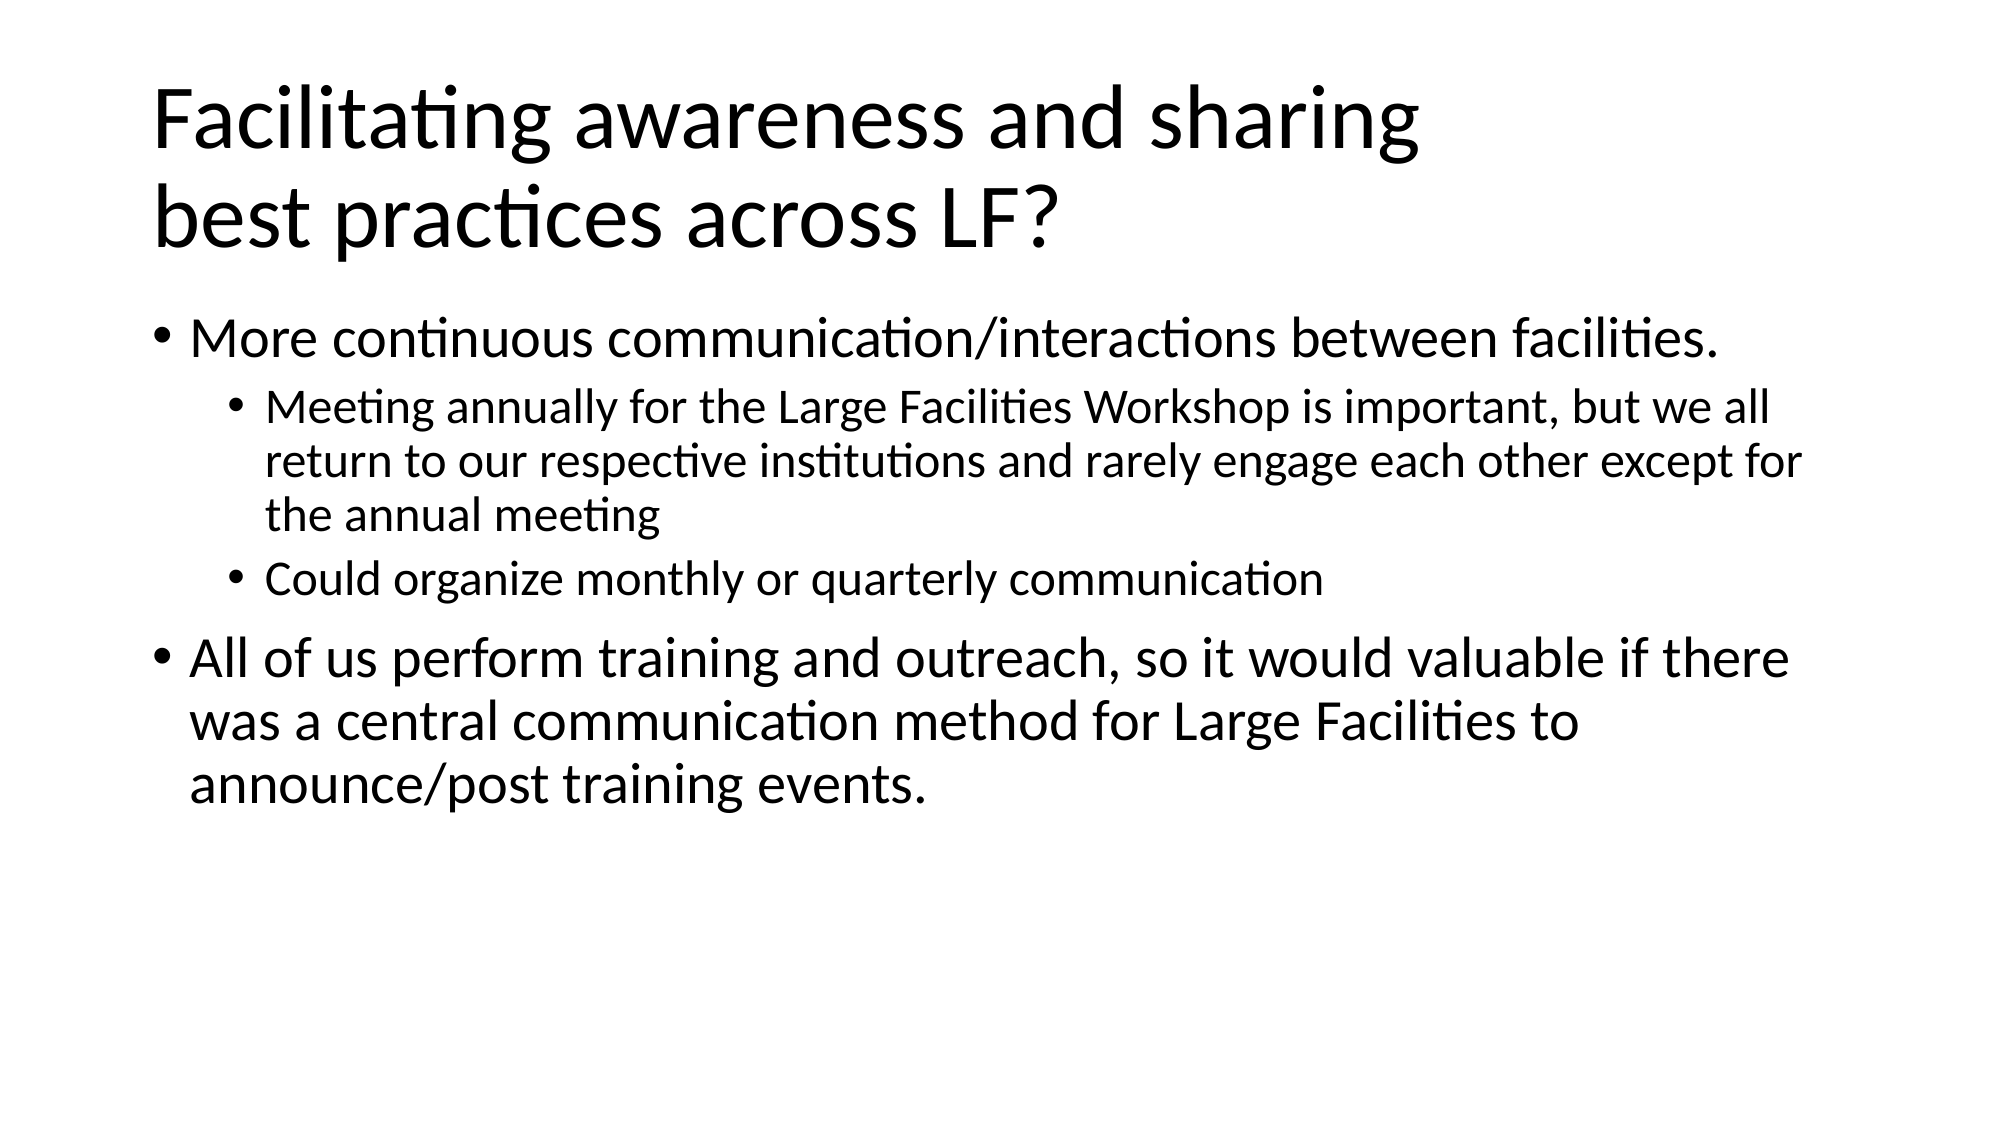

# Facilitating awareness and sharing best practices across LF?
More continuous communication/interactions between facilities.
Meeting annually for the Large Facilities Workshop is important, but we all return to our respective institutions and rarely engage each other except for the annual meeting
Could organize monthly or quarterly communication
All of us perform training and outreach, so it would valuable if there was a central communication method for Large Facilities to announce/post training events.